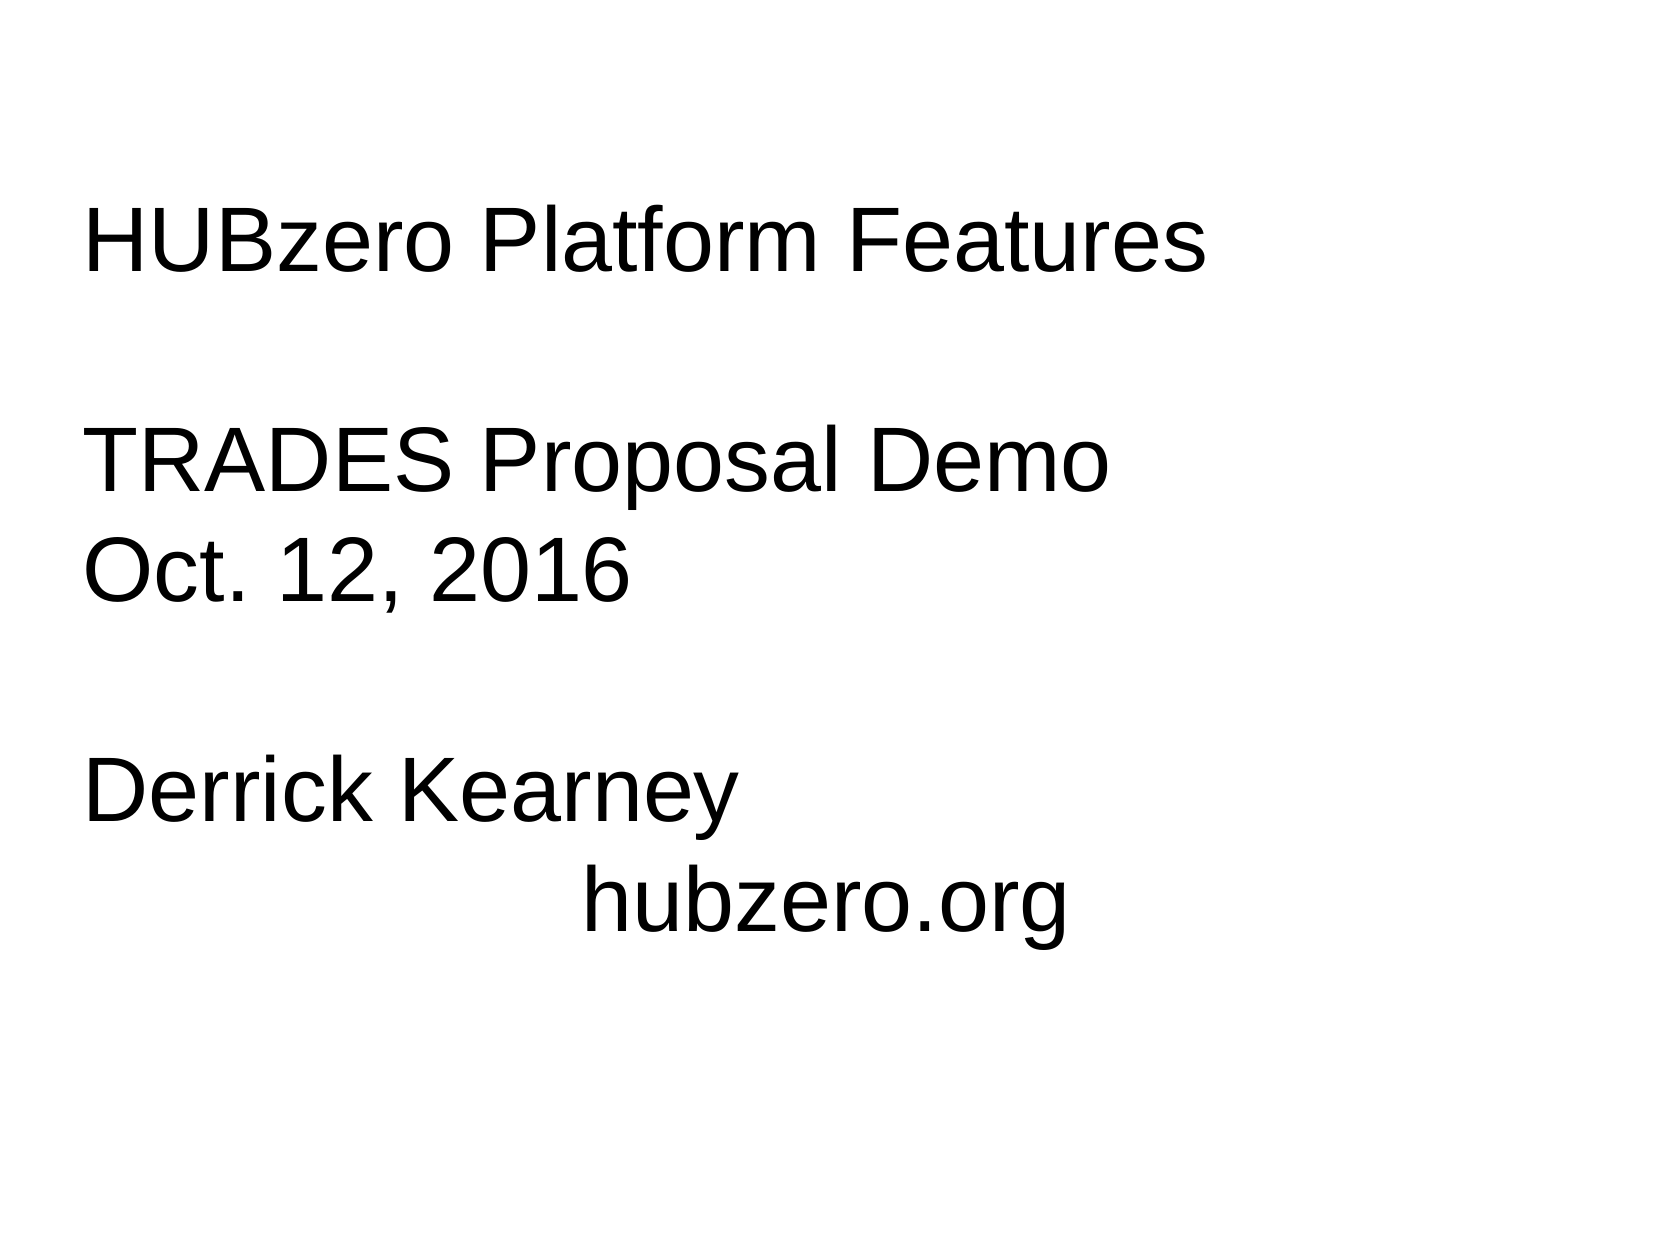

HUBzero Platform Features

TRADES Proposal Demo
Oct. 12, 2016

Derrick Kearney
hubzero.org